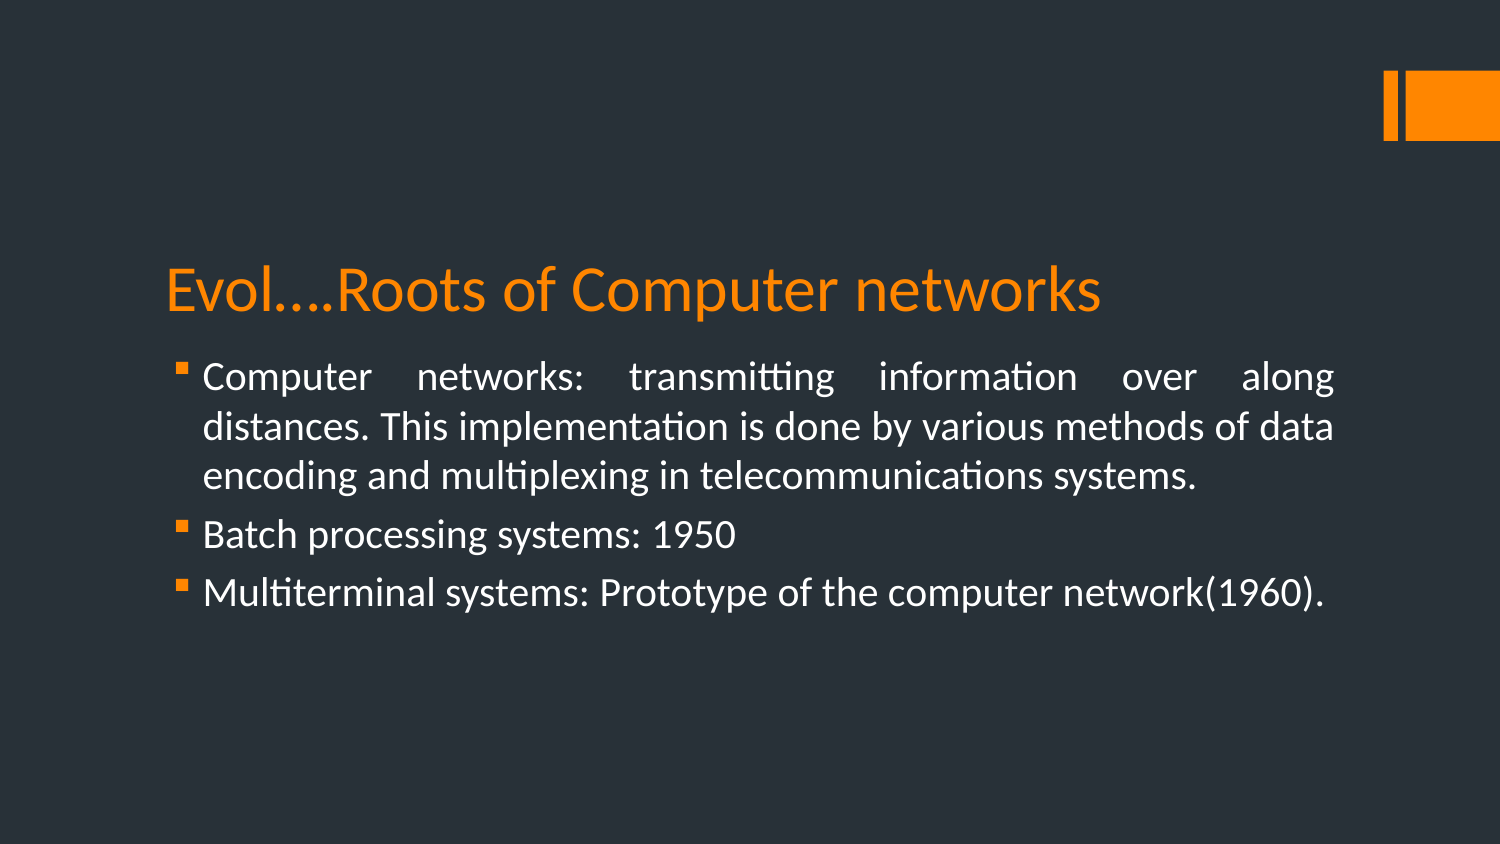

# Evol….Roots of Computer networks
Computer networks: transmitting information over along distances. This implementation is done by various methods of data encoding and multiplexing in telecommunications systems.
Batch processing systems: 1950
Multiterminal systems: Prototype of the computer network(1960).